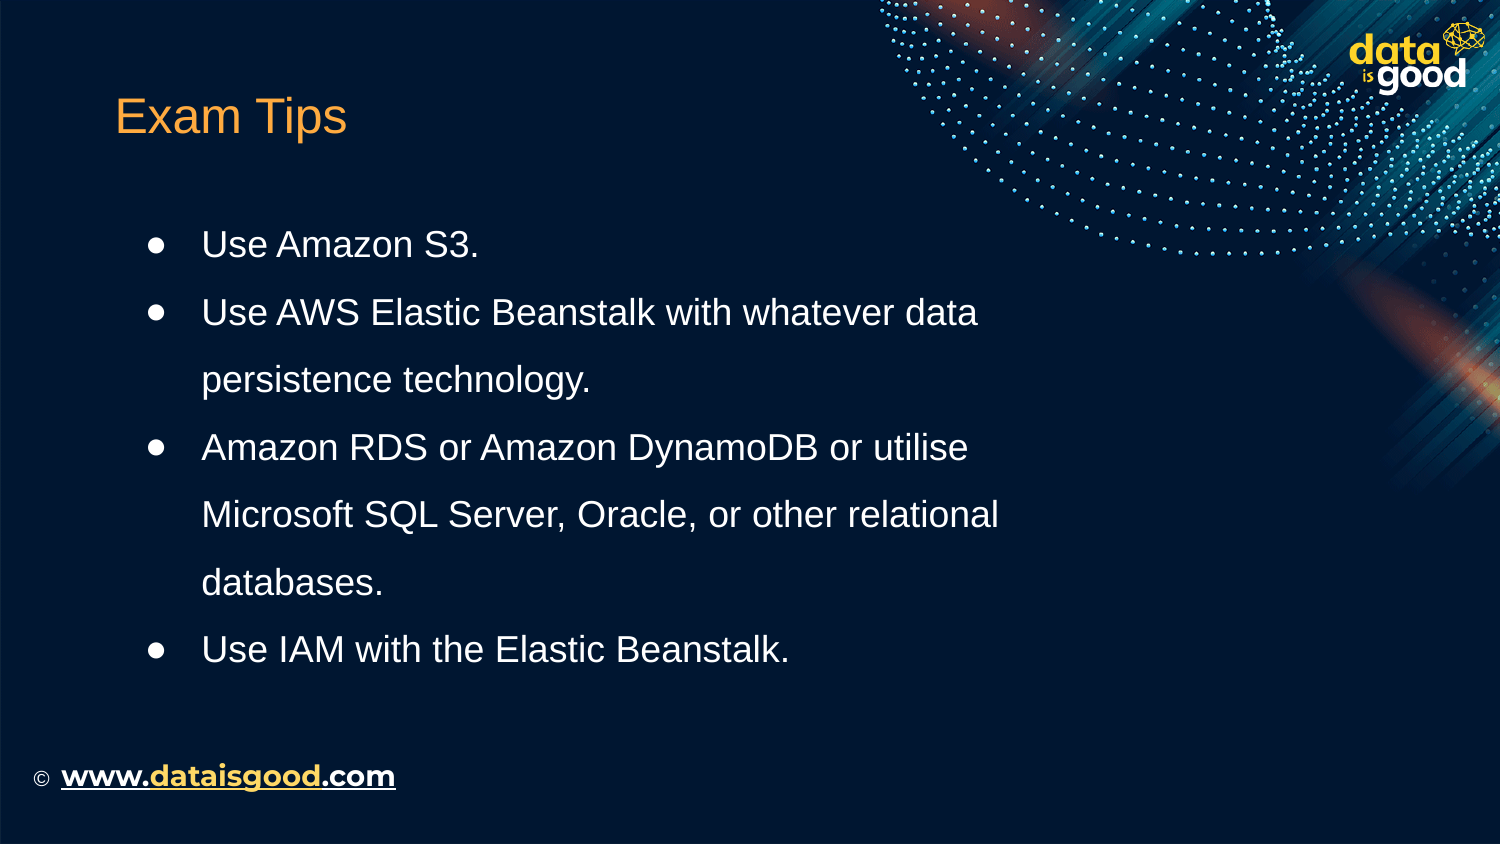

# Exam Tips
Use Amazon S3.
Use AWS Elastic Beanstalk with whatever data persistence technology.
Amazon RDS or Amazon DynamoDB or utilise Microsoft SQL Server, Oracle, or other relational databases.
Use IAM with the Elastic Beanstalk.